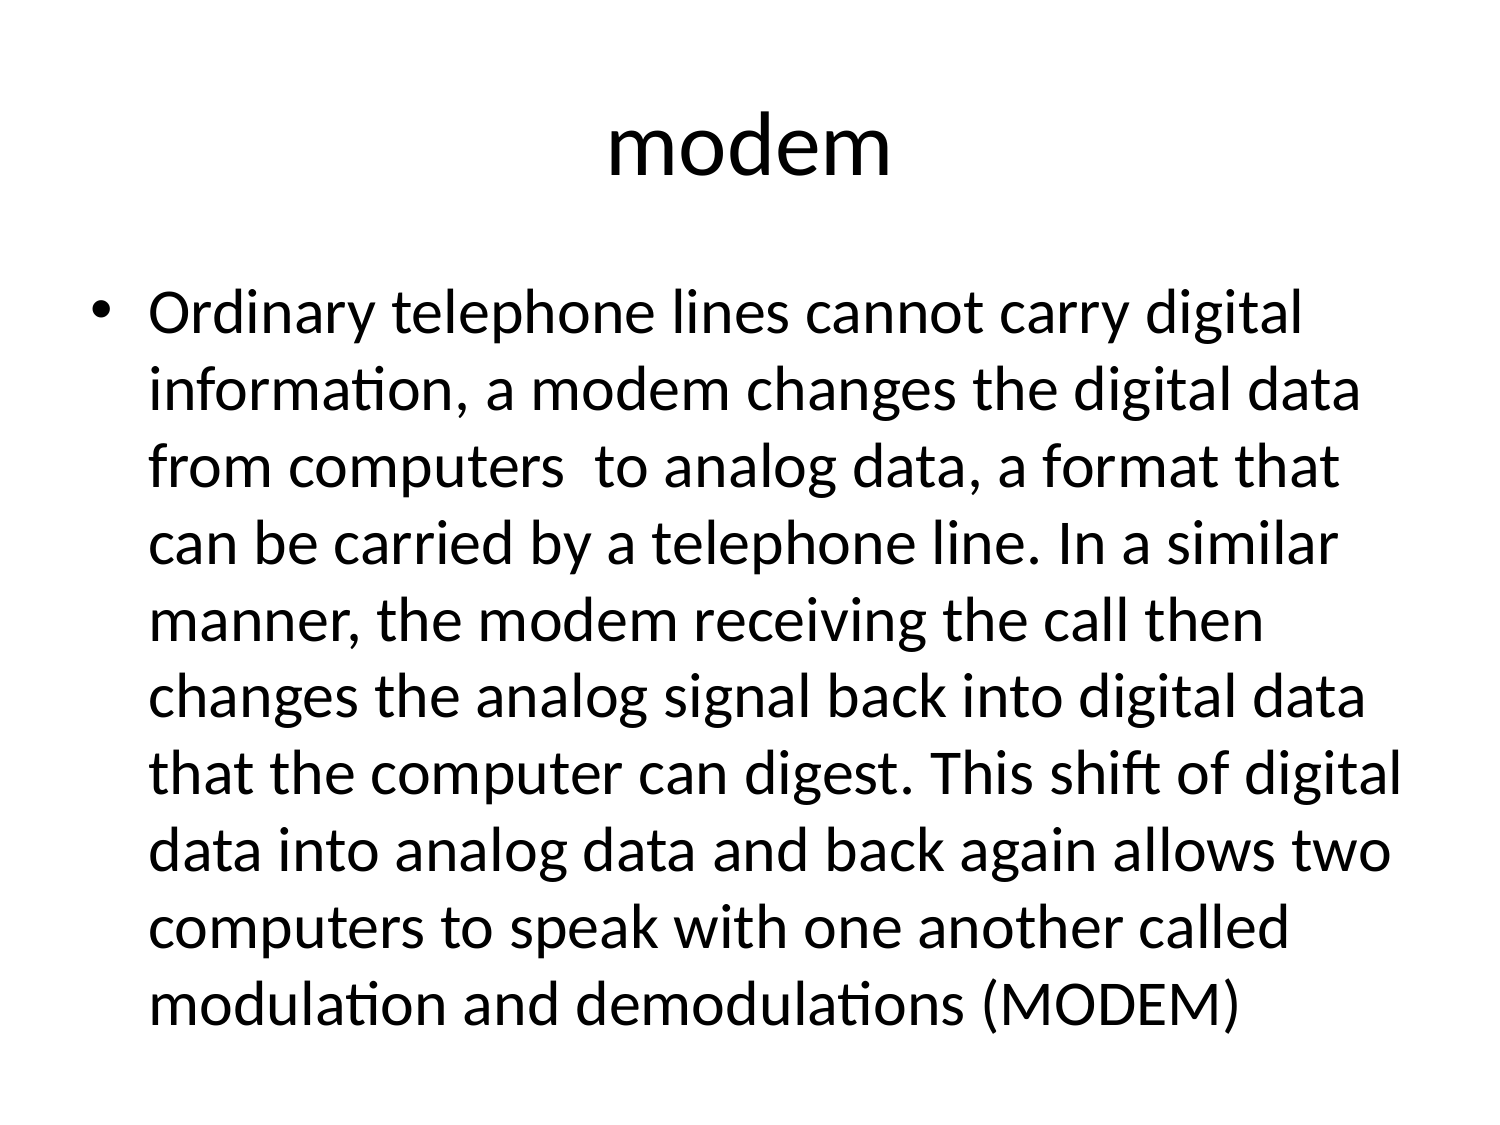

# modem
Ordinary telephone lines cannot carry digital information, a modem changes the digital data from computers  to analog data, a format that can be carried by a telephone line. In a similar manner, the modem receiving the call then changes the analog signal back into digital data that the computer can digest. This shift of digital data into analog data and back again allows two computers to speak with one another called modulation and demodulations (MODEM)